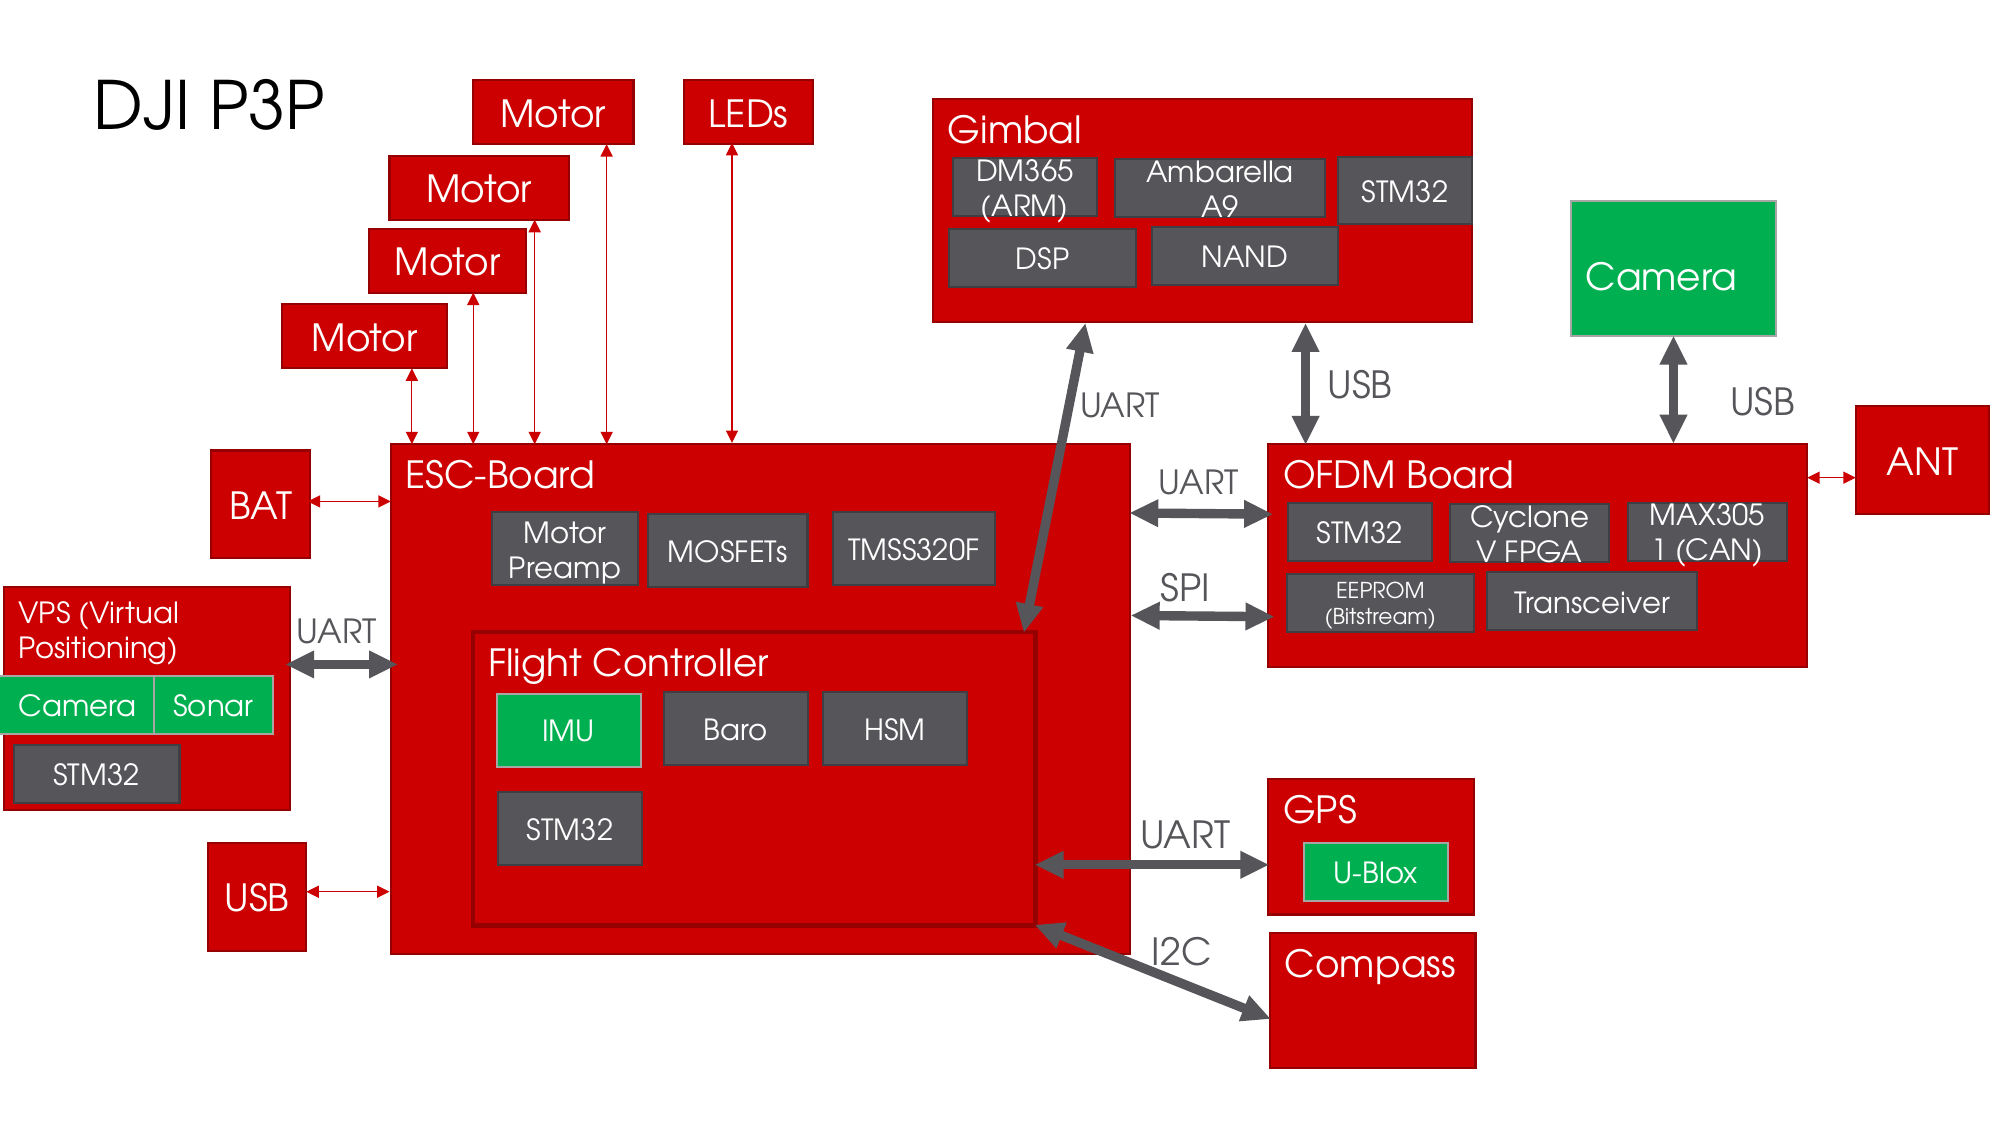

DJI P3P
Motor
LEDs
Gimbal
Motor
STM32
DM365 (ARM)
Ambarella A9

Camera
NAND
Motor
DSP
Motor
USB
USB
UART
ANT
ESC-Board
OFDM Board
BAT
UART
MAX3051 (CAN)
STM32
Cyclone V FPGA
Motor Preamp
TMSS320F
MOSFETs
SPI
Transceiver
EEPROM (Bitstream)
VPS (Virtual Positioning)
UART
Flight Controller
Sonar
Camera
Baro
HSM
IMU
STM32
GPS
STM32
UART
USB
U-Blox
I2C
Compass